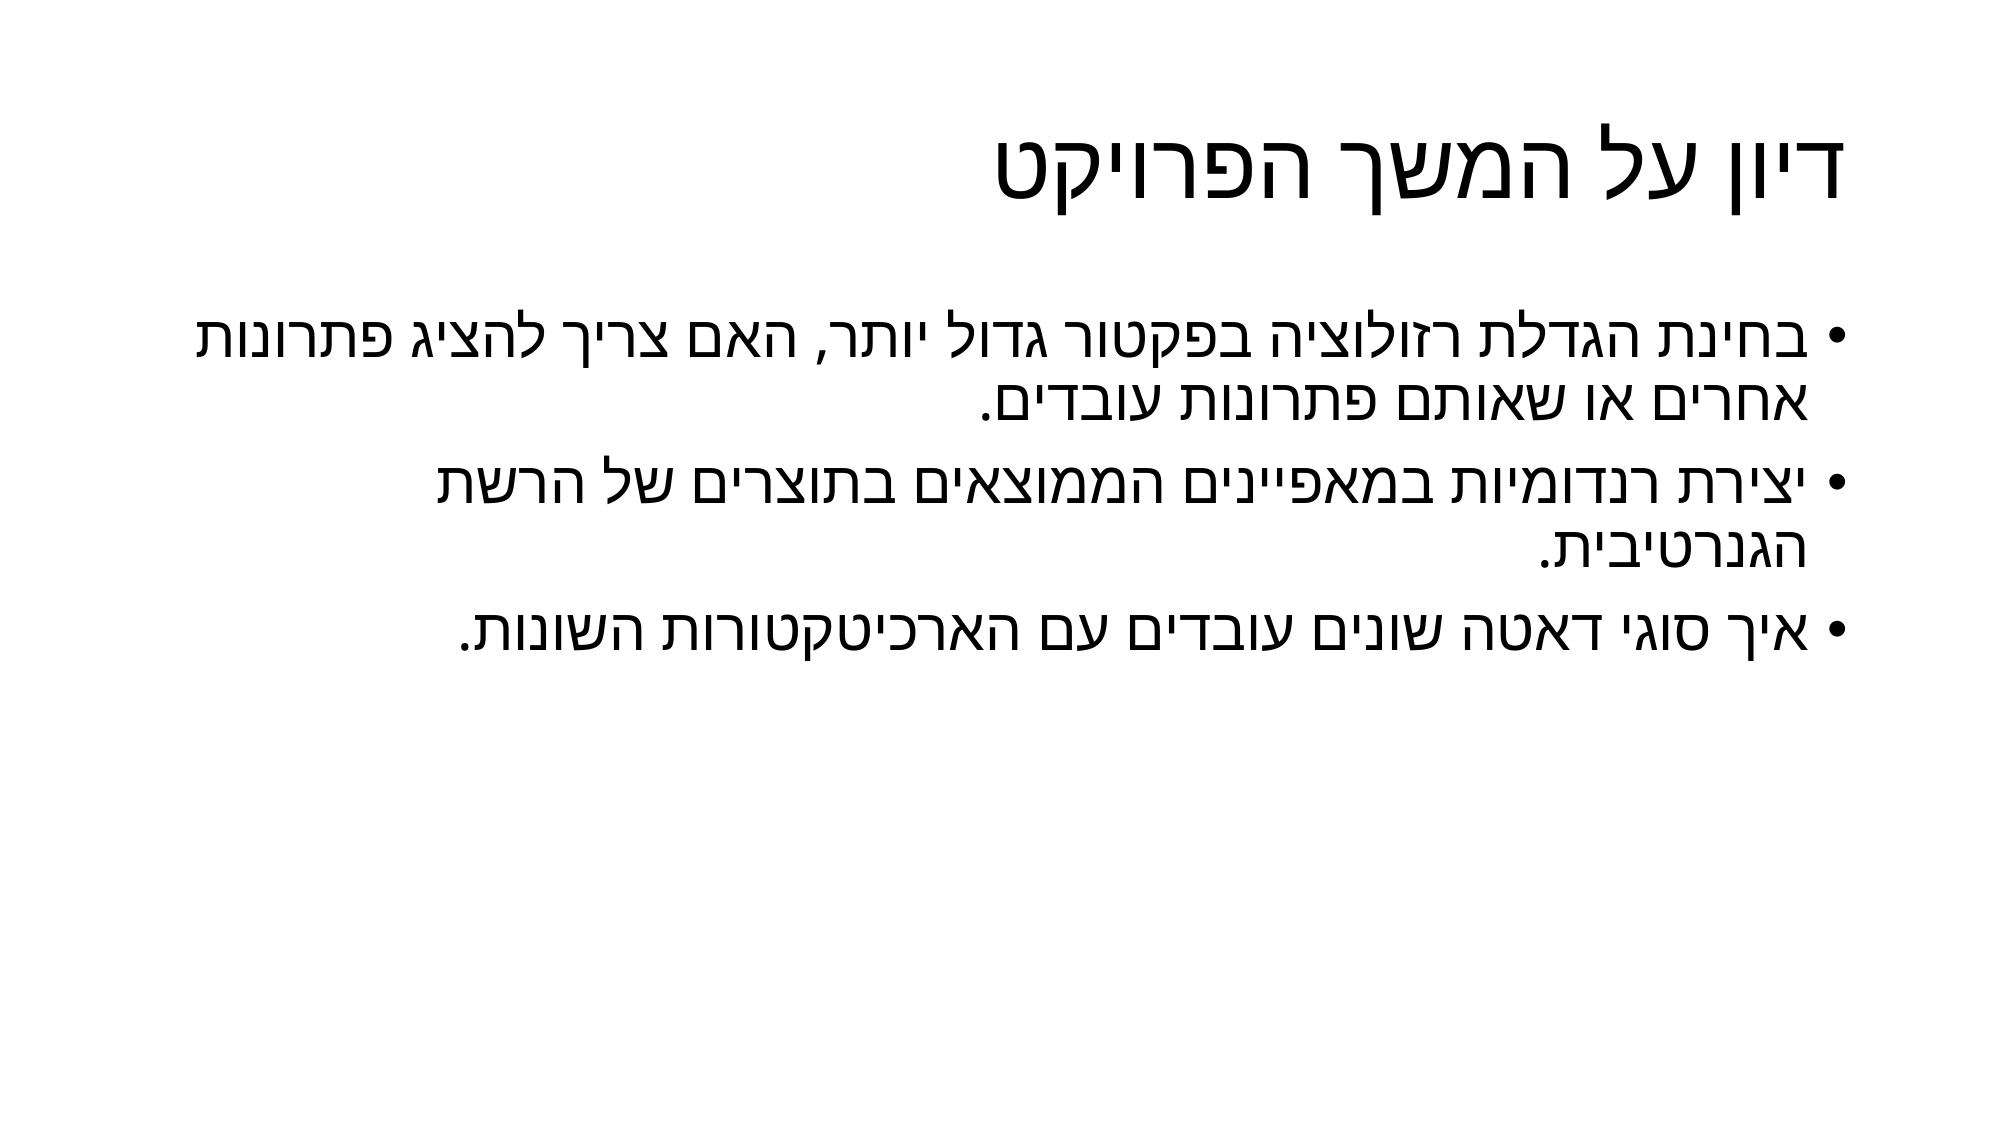

# דיון על המשך הפרויקט
בחינת הגדלת רזולוציה בפקטור גדול יותר, האם צריך להציג פתרונות אחרים או שאותם פתרונות עובדים.
יצירת רנדומיות במאפיינים הממוצאים בתוצרים של הרשת הגנרטיבית.
איך סוגי דאטה שונים עובדים עם הארכיטקטורות השונות.